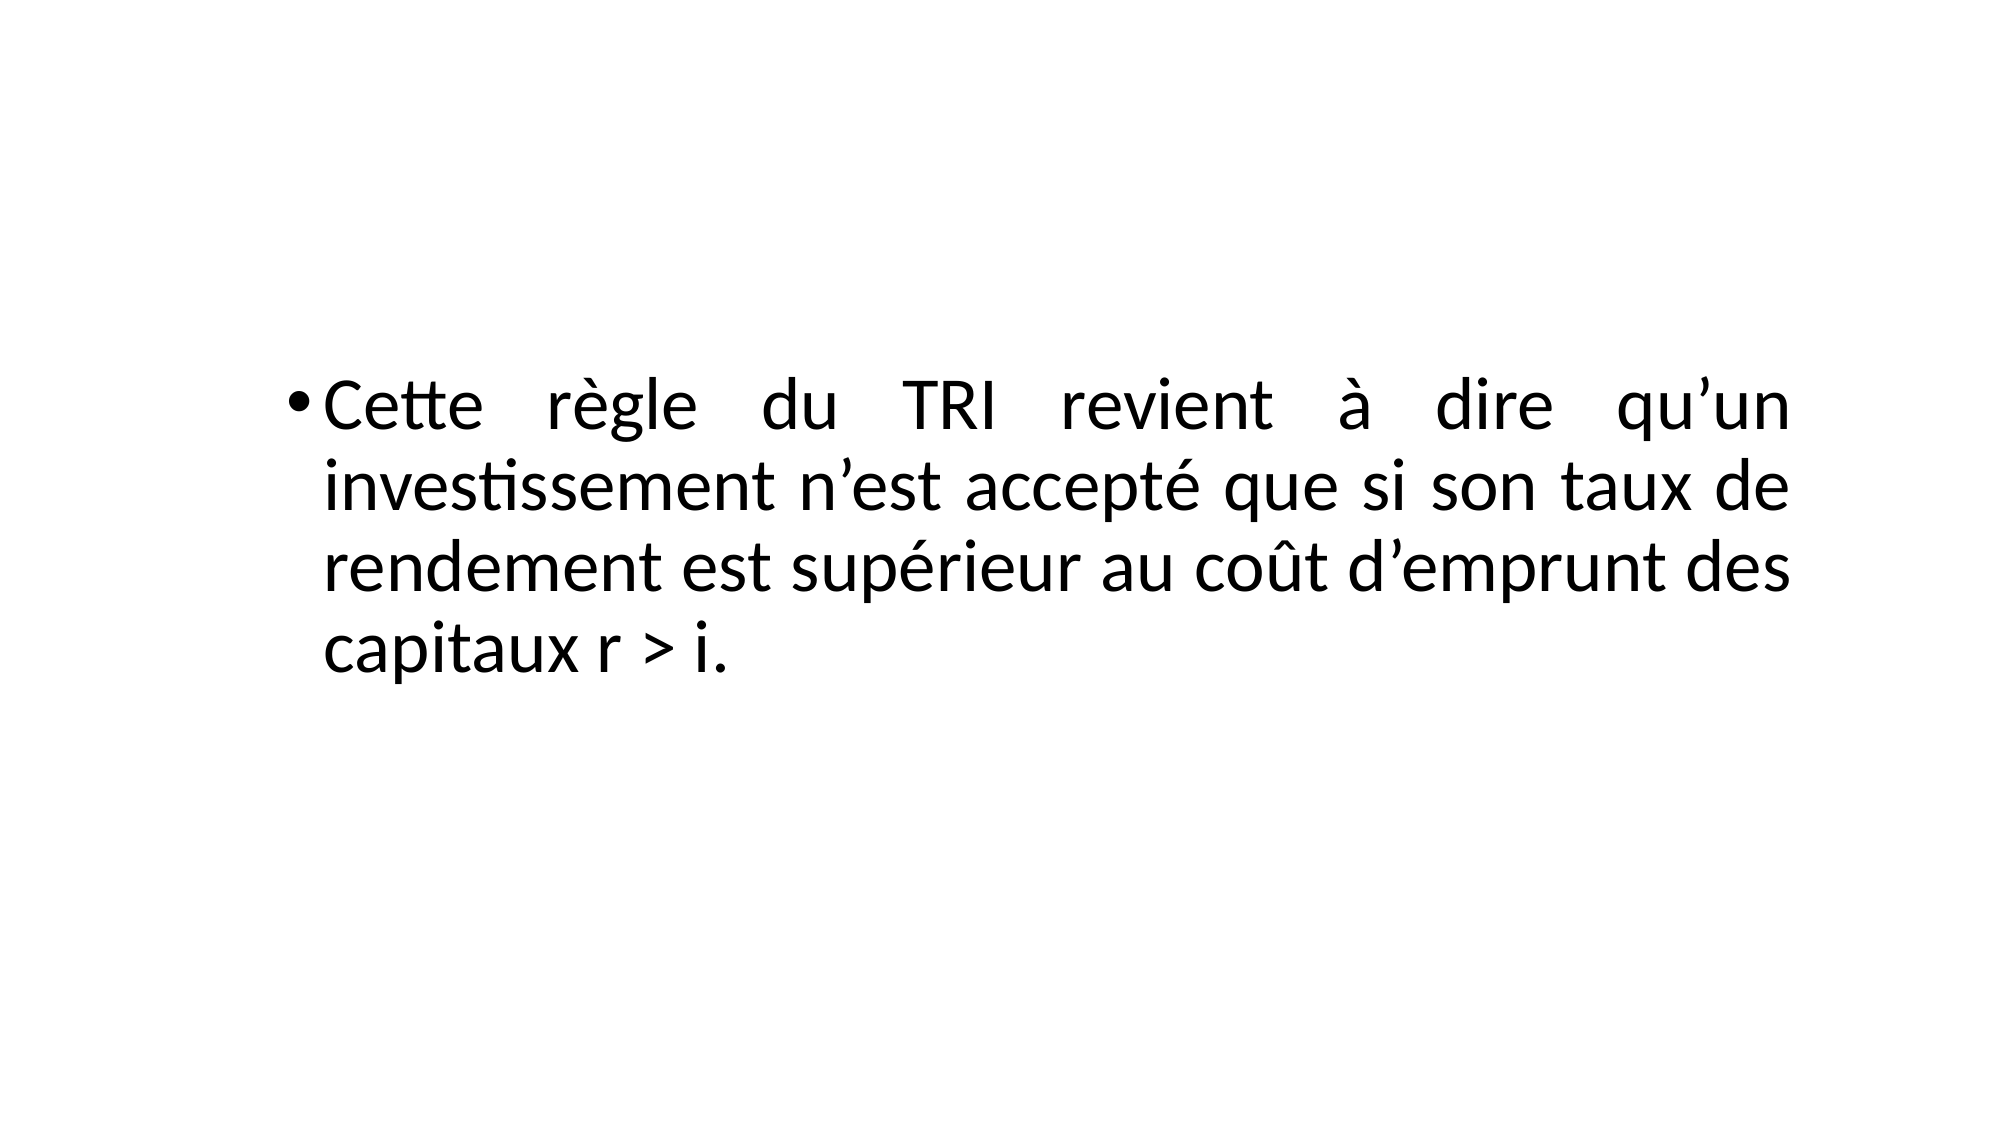

Cette règle du TRI revient à dire qu’un investissement n’est accepté que si son taux de rendement est supérieur au coût d’emprunt des capitaux r > i.